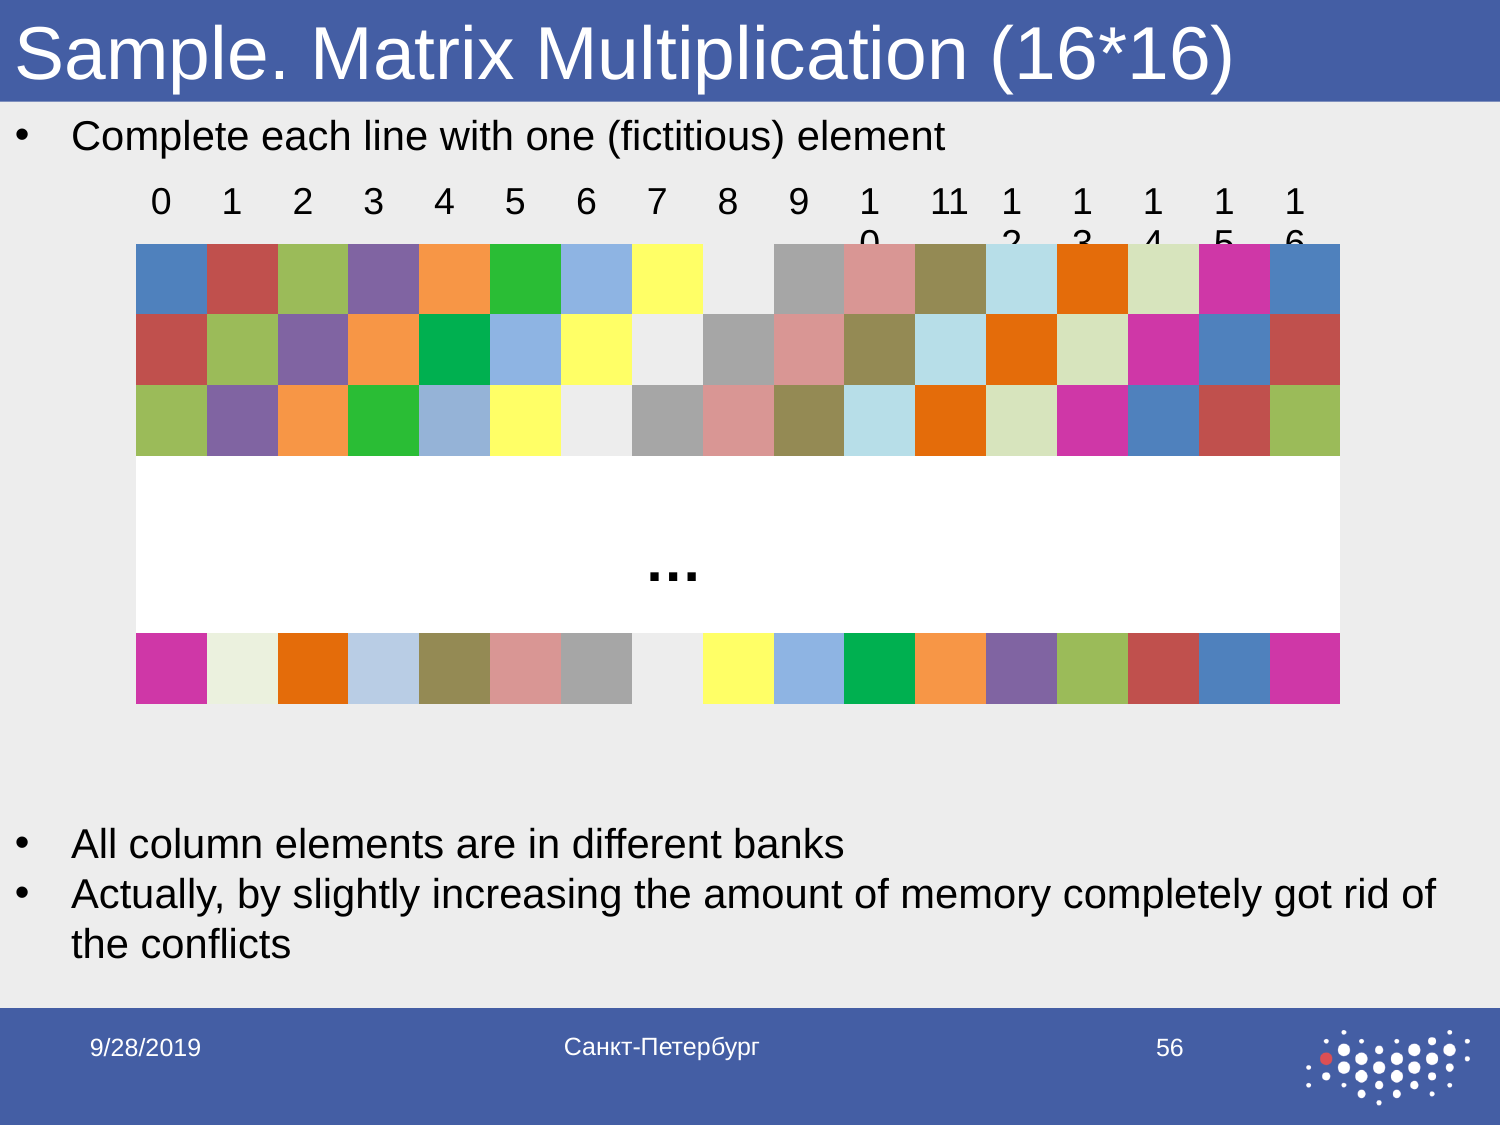

# Sample. Matrix Multiplication (16*16)
Complete each line with one (fictitious) element
| 0 | 1 | 2 | 3 | 4 | 5 | 6 | 7 | 8 | 9 | 10 | 11 | 12 | 13 | 14 | 15 | 16 |
| --- | --- | --- | --- | --- | --- | --- | --- | --- | --- | --- | --- | --- | --- | --- | --- | --- |
|  |  |  |  |  |  |  |  |  |  |  |  |  |  |  |  |  |
| --- | --- | --- | --- | --- | --- | --- | --- | --- | --- | --- | --- | --- | --- | --- | --- | --- |
|  |  |  |  |  |  |  |  |  |  |  |  |  |  |  |  |  |
|  |  |  |  |  |  |  |  |  |  |  |  |  |  |  |  |  |
|  |  |  |  |  |  |  |  |  |  |  |  |  |  |  |  |  |
|  |  |  |  |  |  |  |  |  |  |  |  |  |  |  |  |  |
…
…
All column elements are in different banks
Actually, by slightly increasing the amount of memory completely got rid of the conflicts
Санкт-Петербург
9/28/2019
56